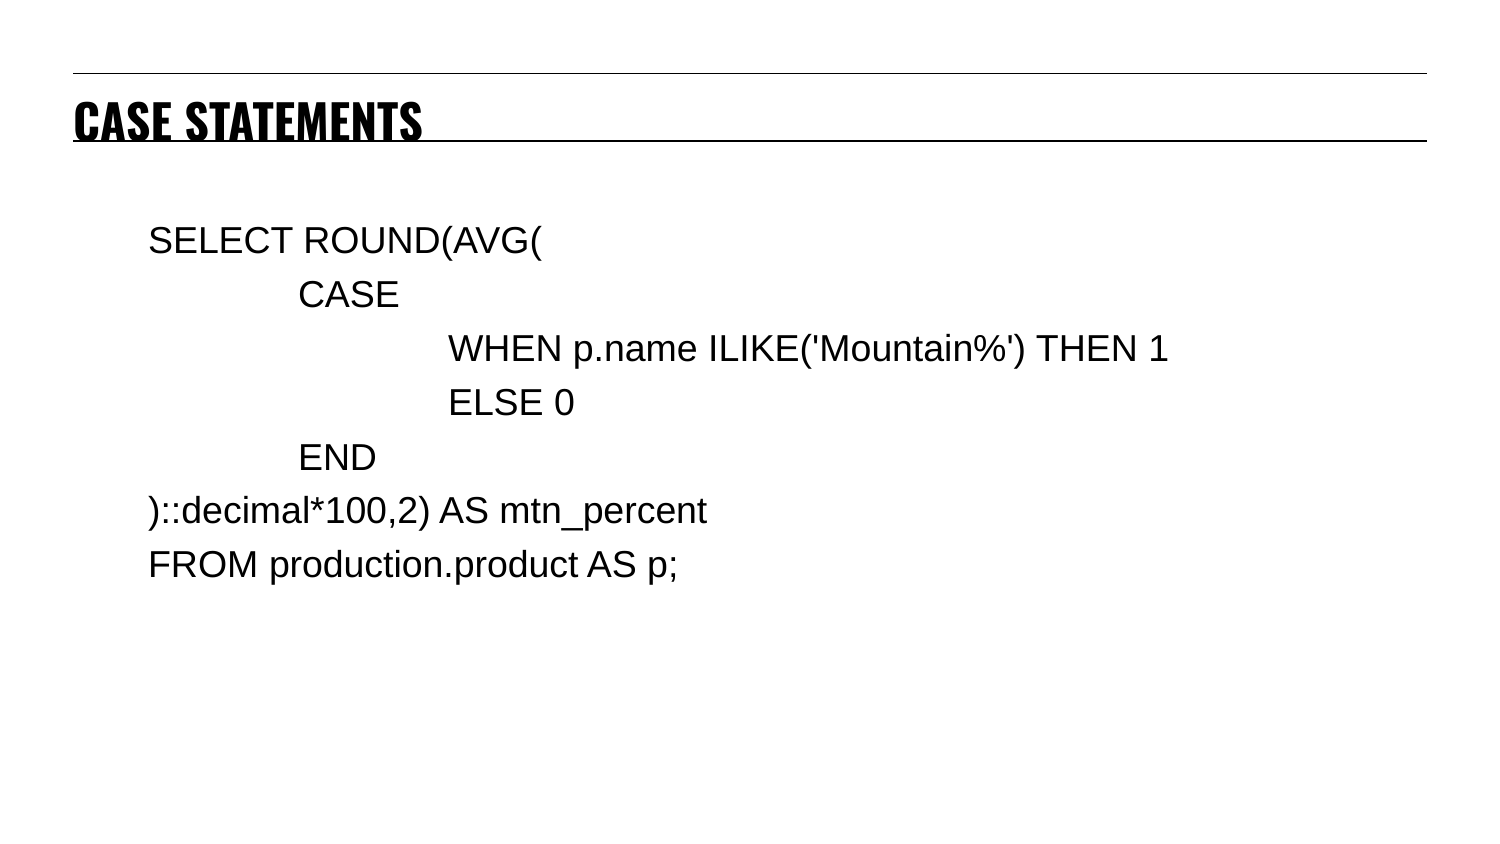

CASE STATEMENTS

SELECT ROUND(AVG(
	CASE
		WHEN p.name ILIKE('Mountain%') THEN 1
		ELSE 0
	END
)::decimal*100,2) AS mtn_percent
FROM production.product AS p;